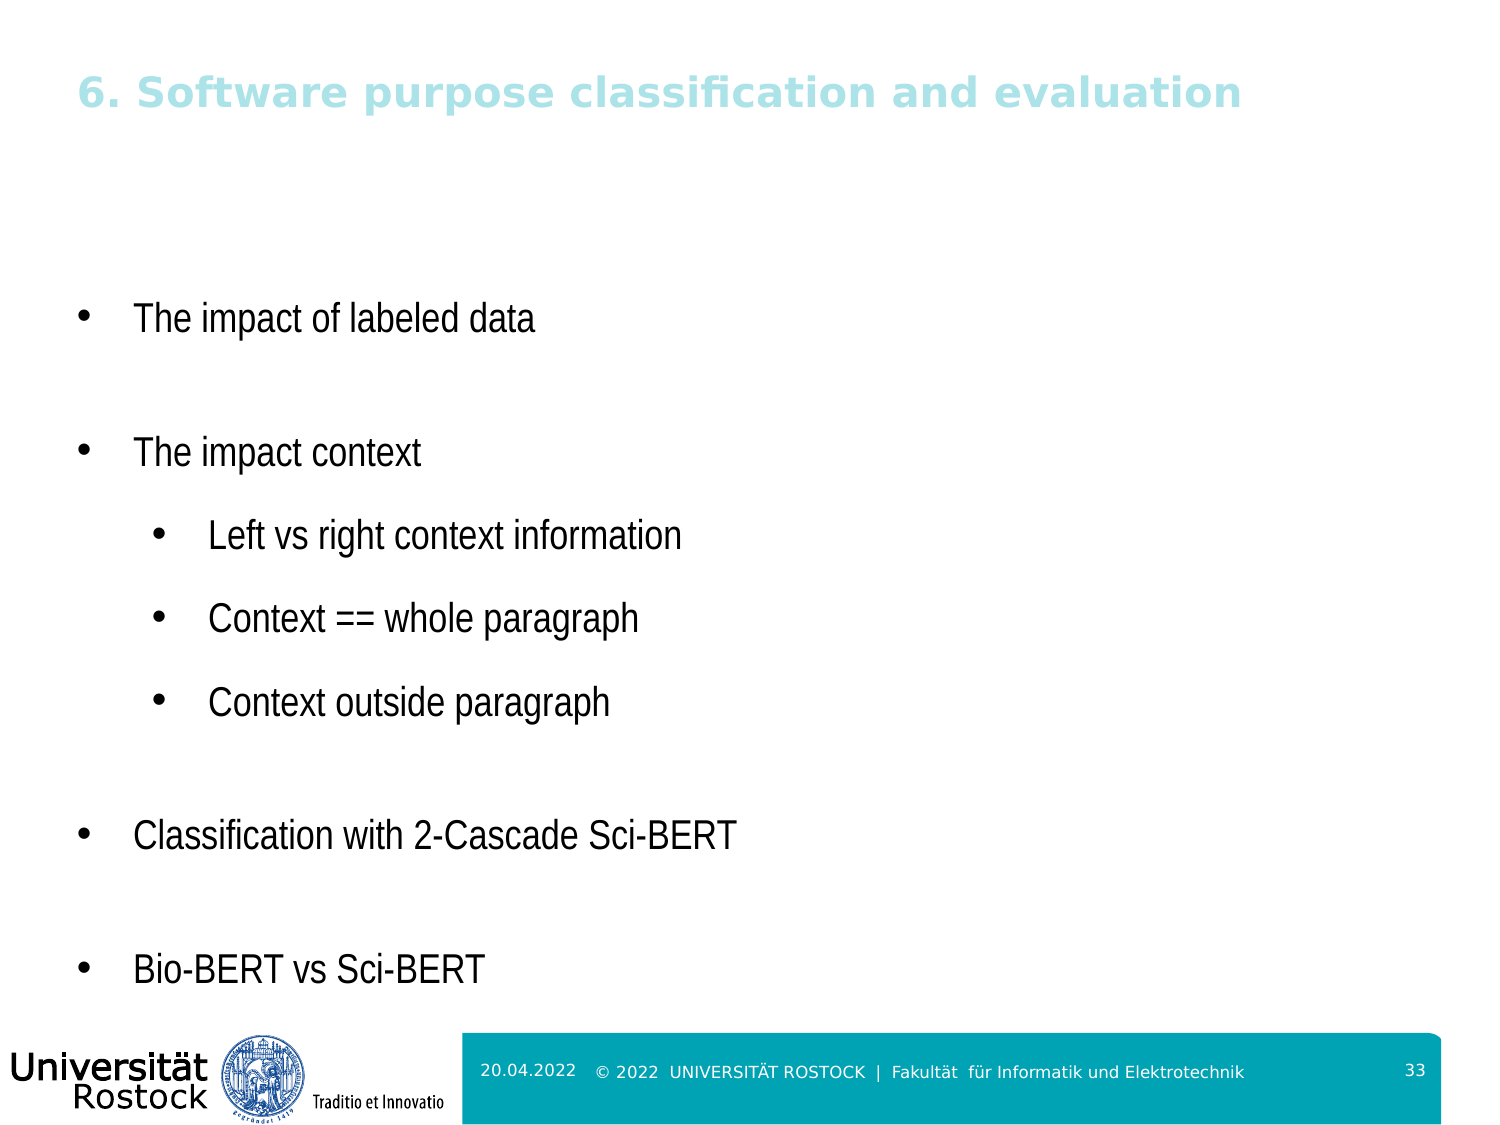

# 6. Software purpose classification and evaluation
The impact of labeled data
The impact context
Left vs right context information
Context == whole paragraph
Context outside paragraph
Classification with 2-Cascade Sci-BERT
Bio-BERT vs Sci-BERT
20.04.2022
33
© 2022  UNIVERSITÄT ROSTOCK  |  Fakultät  für Informatik und Elektrotechnik